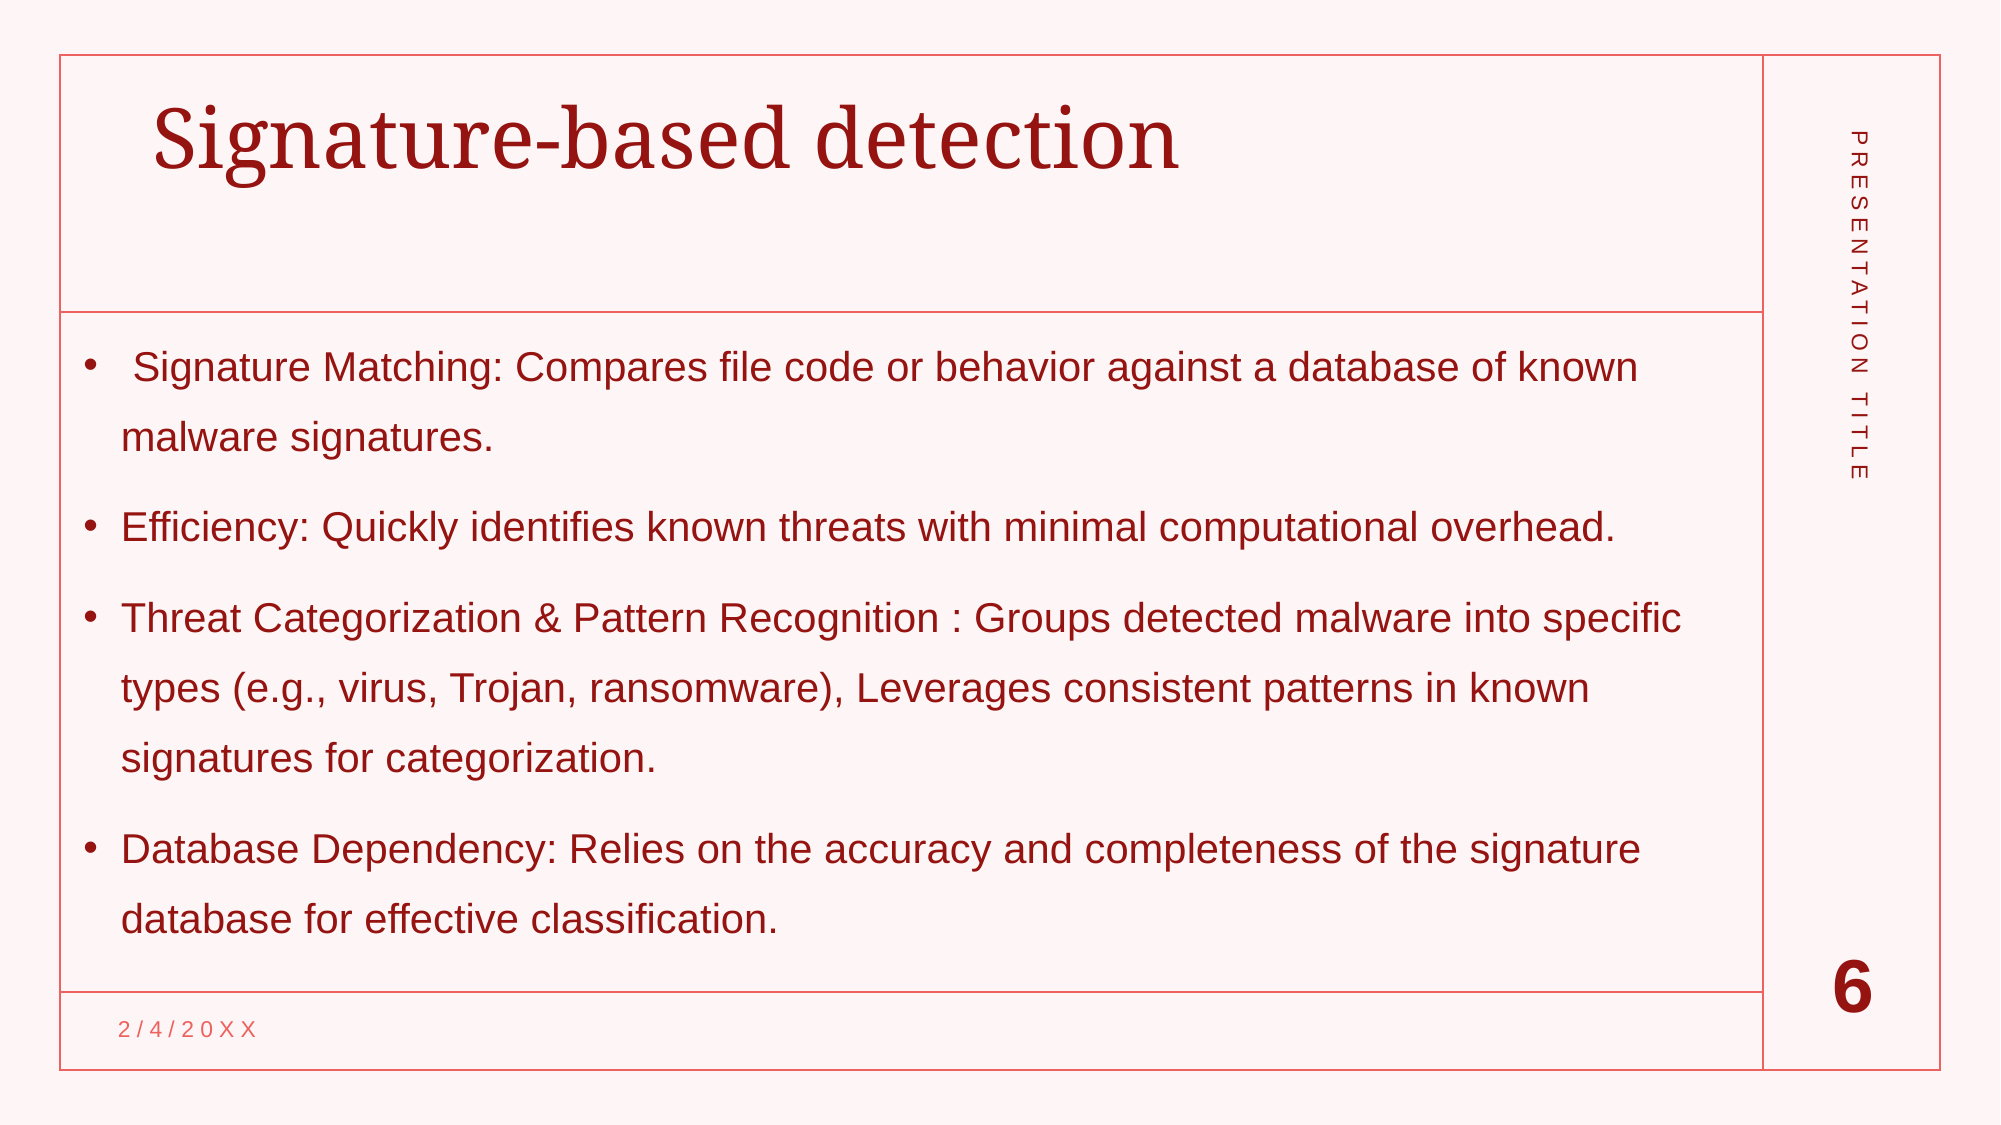

# Signature-based detection
 Signature Matching: Compares file code or behavior against a database of known malware signatures.
Efficiency: Quickly identifies known threats with minimal computational overhead.
Threat Categorization & Pattern Recognition : Groups detected malware into specific types (e.g., virus, Trojan, ransomware), Leverages consistent patterns in known signatures for categorization.
Database Dependency: Relies on the accuracy and completeness of the signature database for effective classification.
PRESENTATION TITLE
6
2/4/20XX